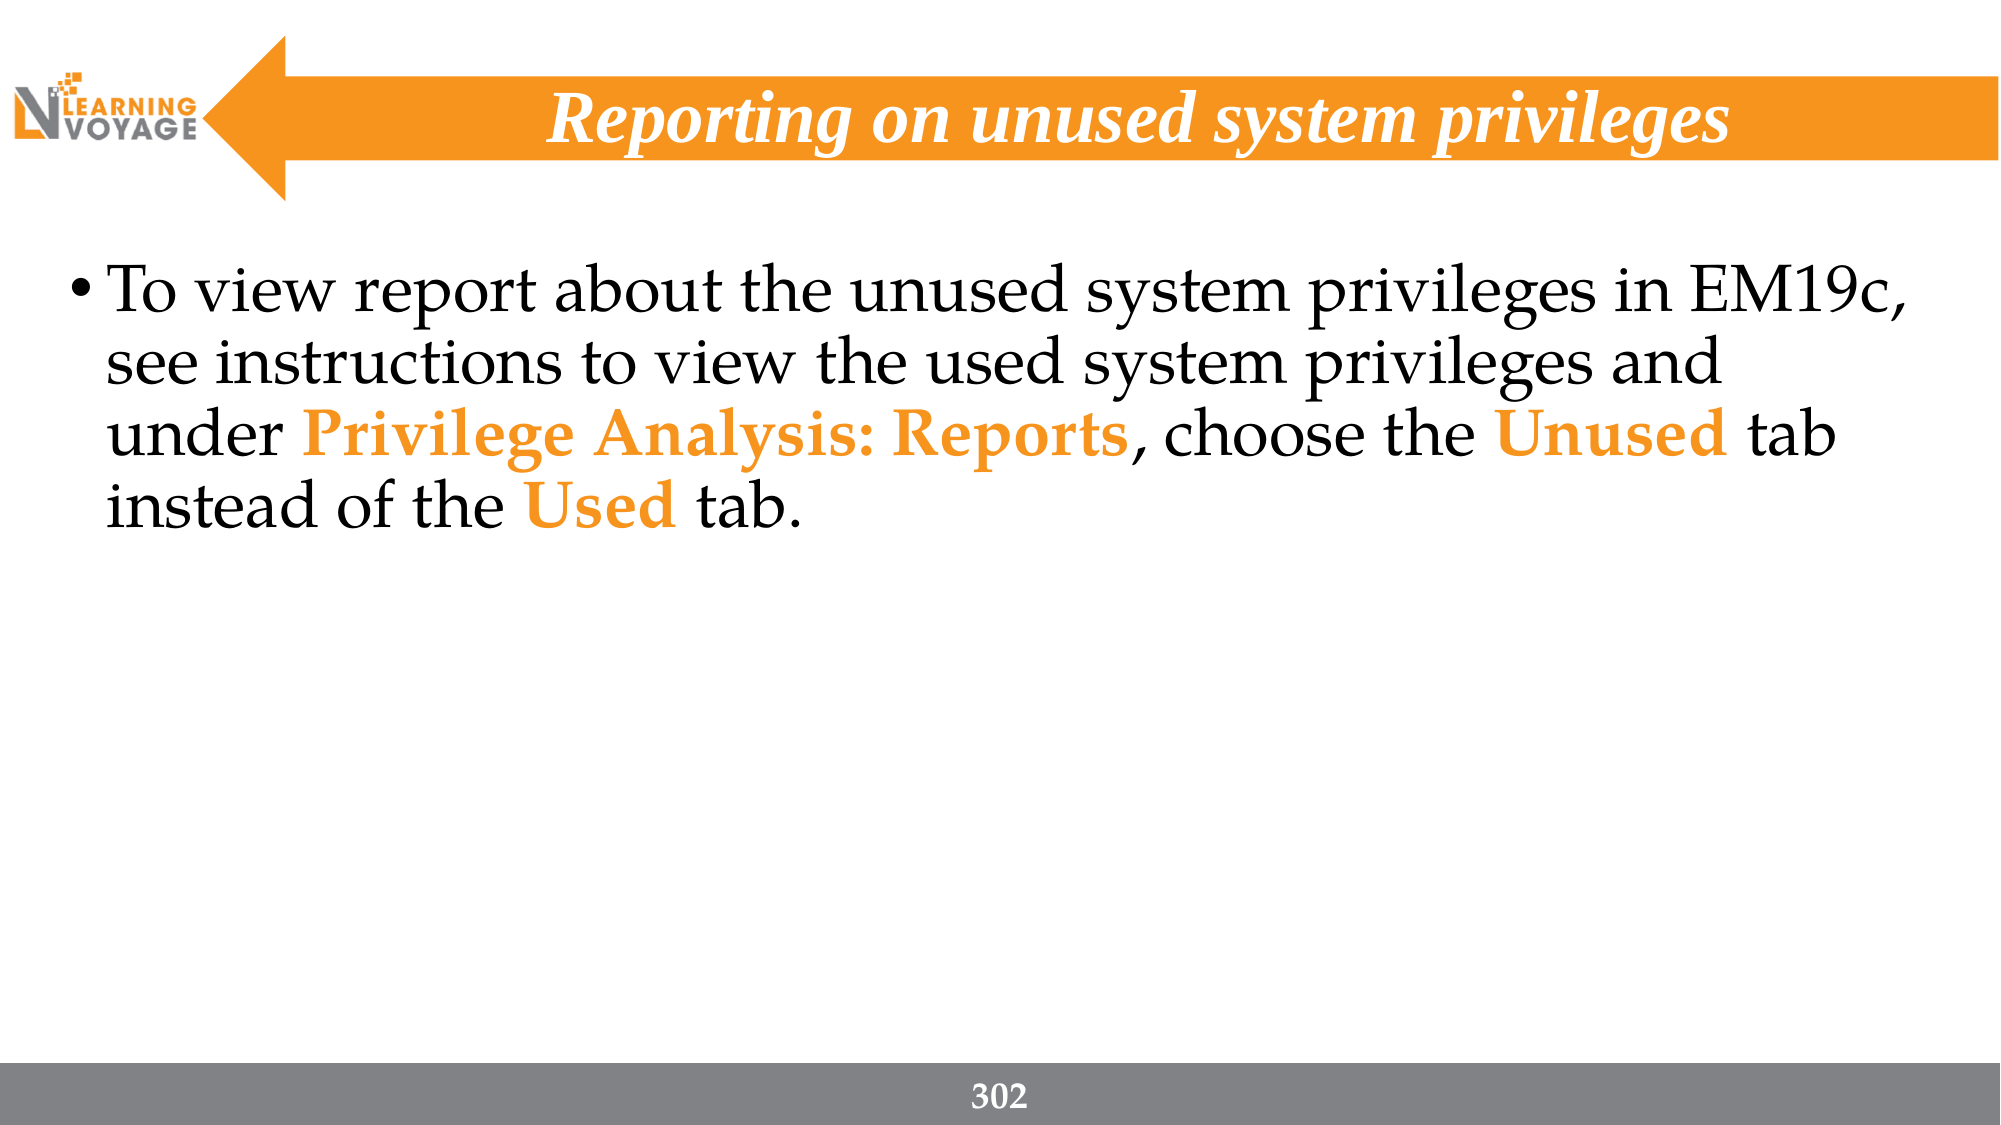

# Reporting on unused system privileges
To view report about the unused system privileges in EM19c, see instructions to view the used system privileges and under Privilege Analysis: Reports, choose the Unused tab instead of the Used tab.

302